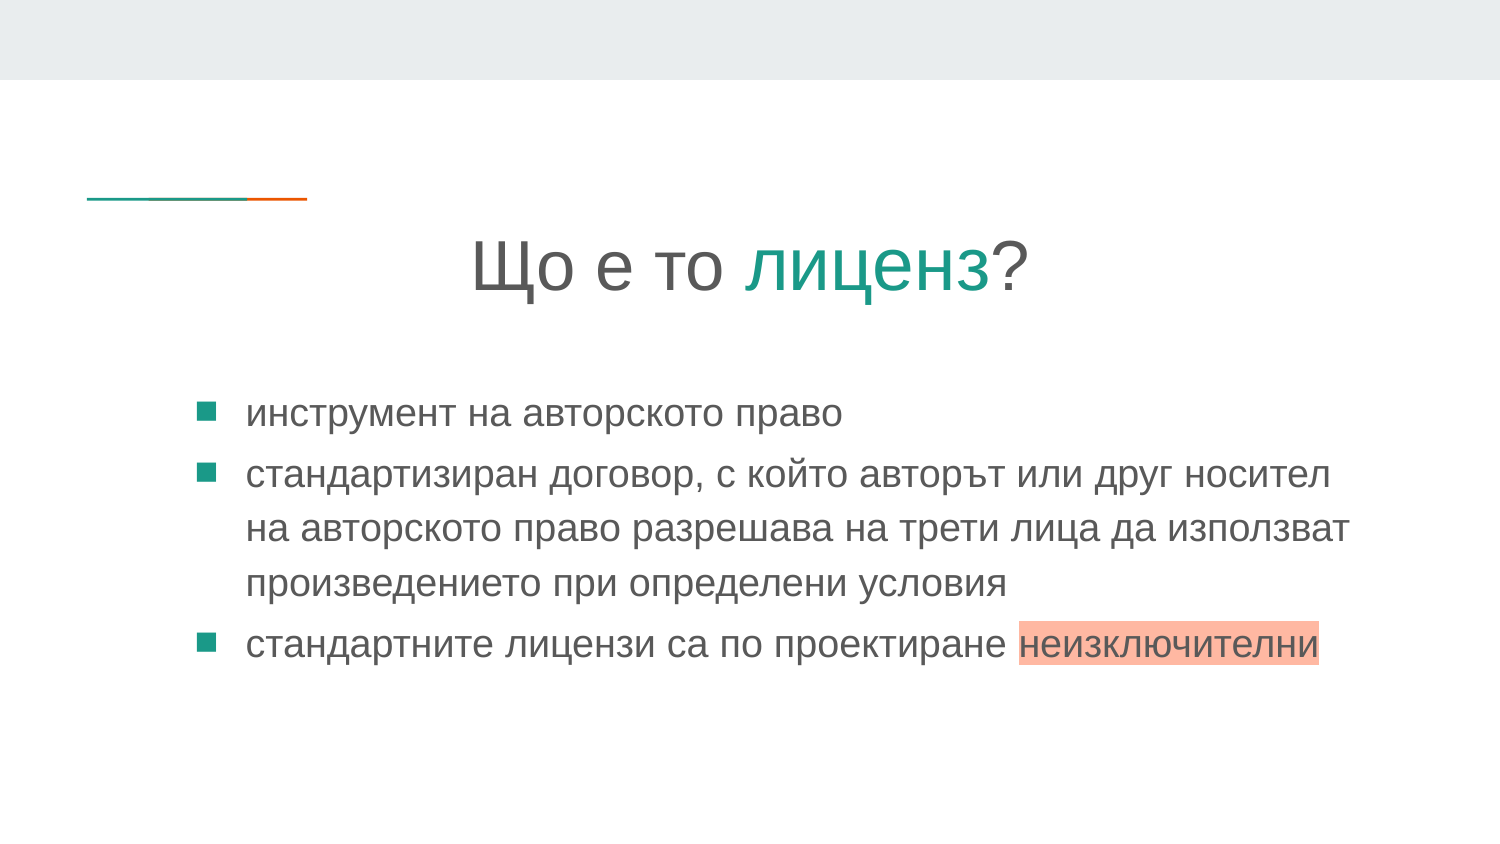

# Що е то лиценз?
инструмент на авторското право
стандартизиран договор, с който авторът или друг носител на авторското право разрешава на трети лица да използват произведението при определени условия
стандартните лицензи са по проектиране неизключителни